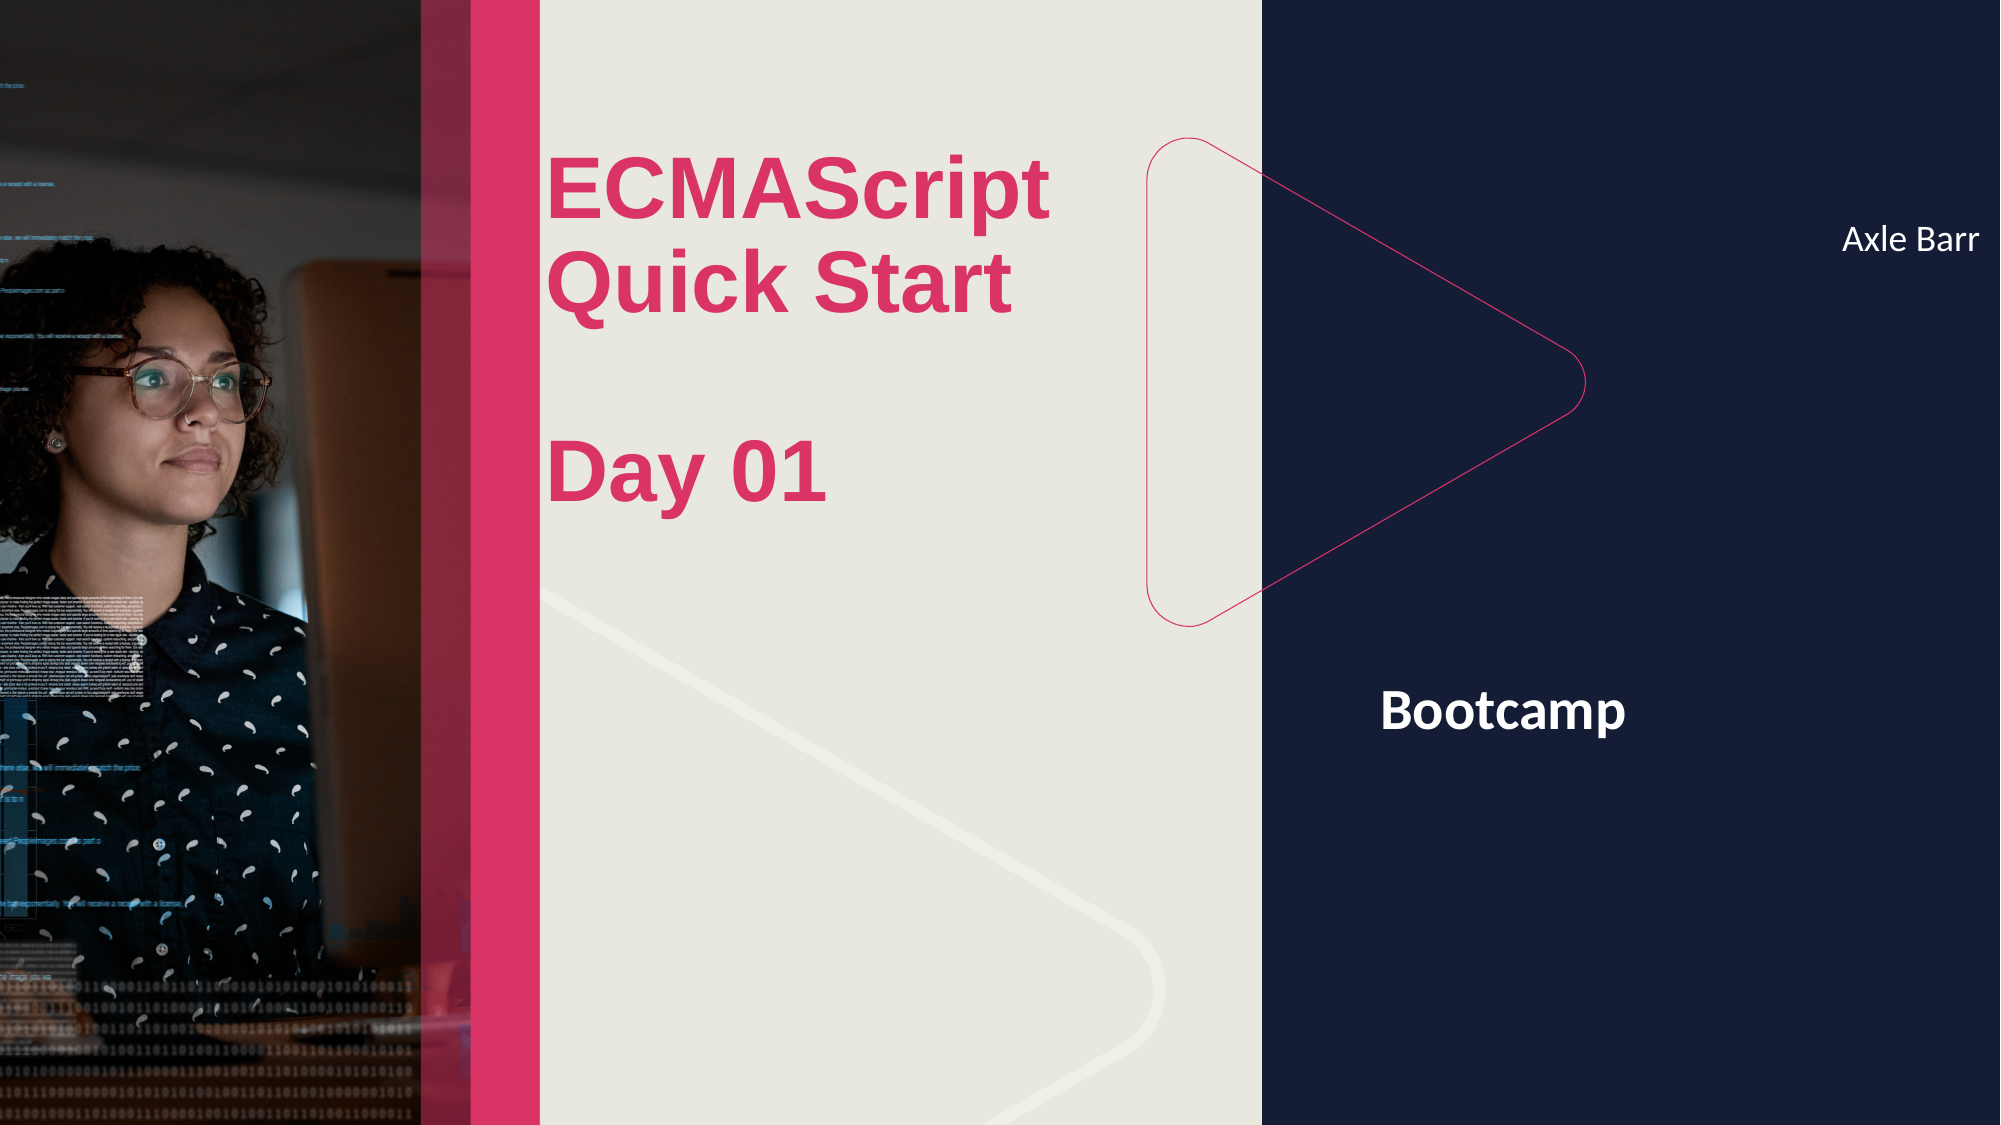

# ECMAScript Quick Start Day 01
Axle Barr
Bootcamp